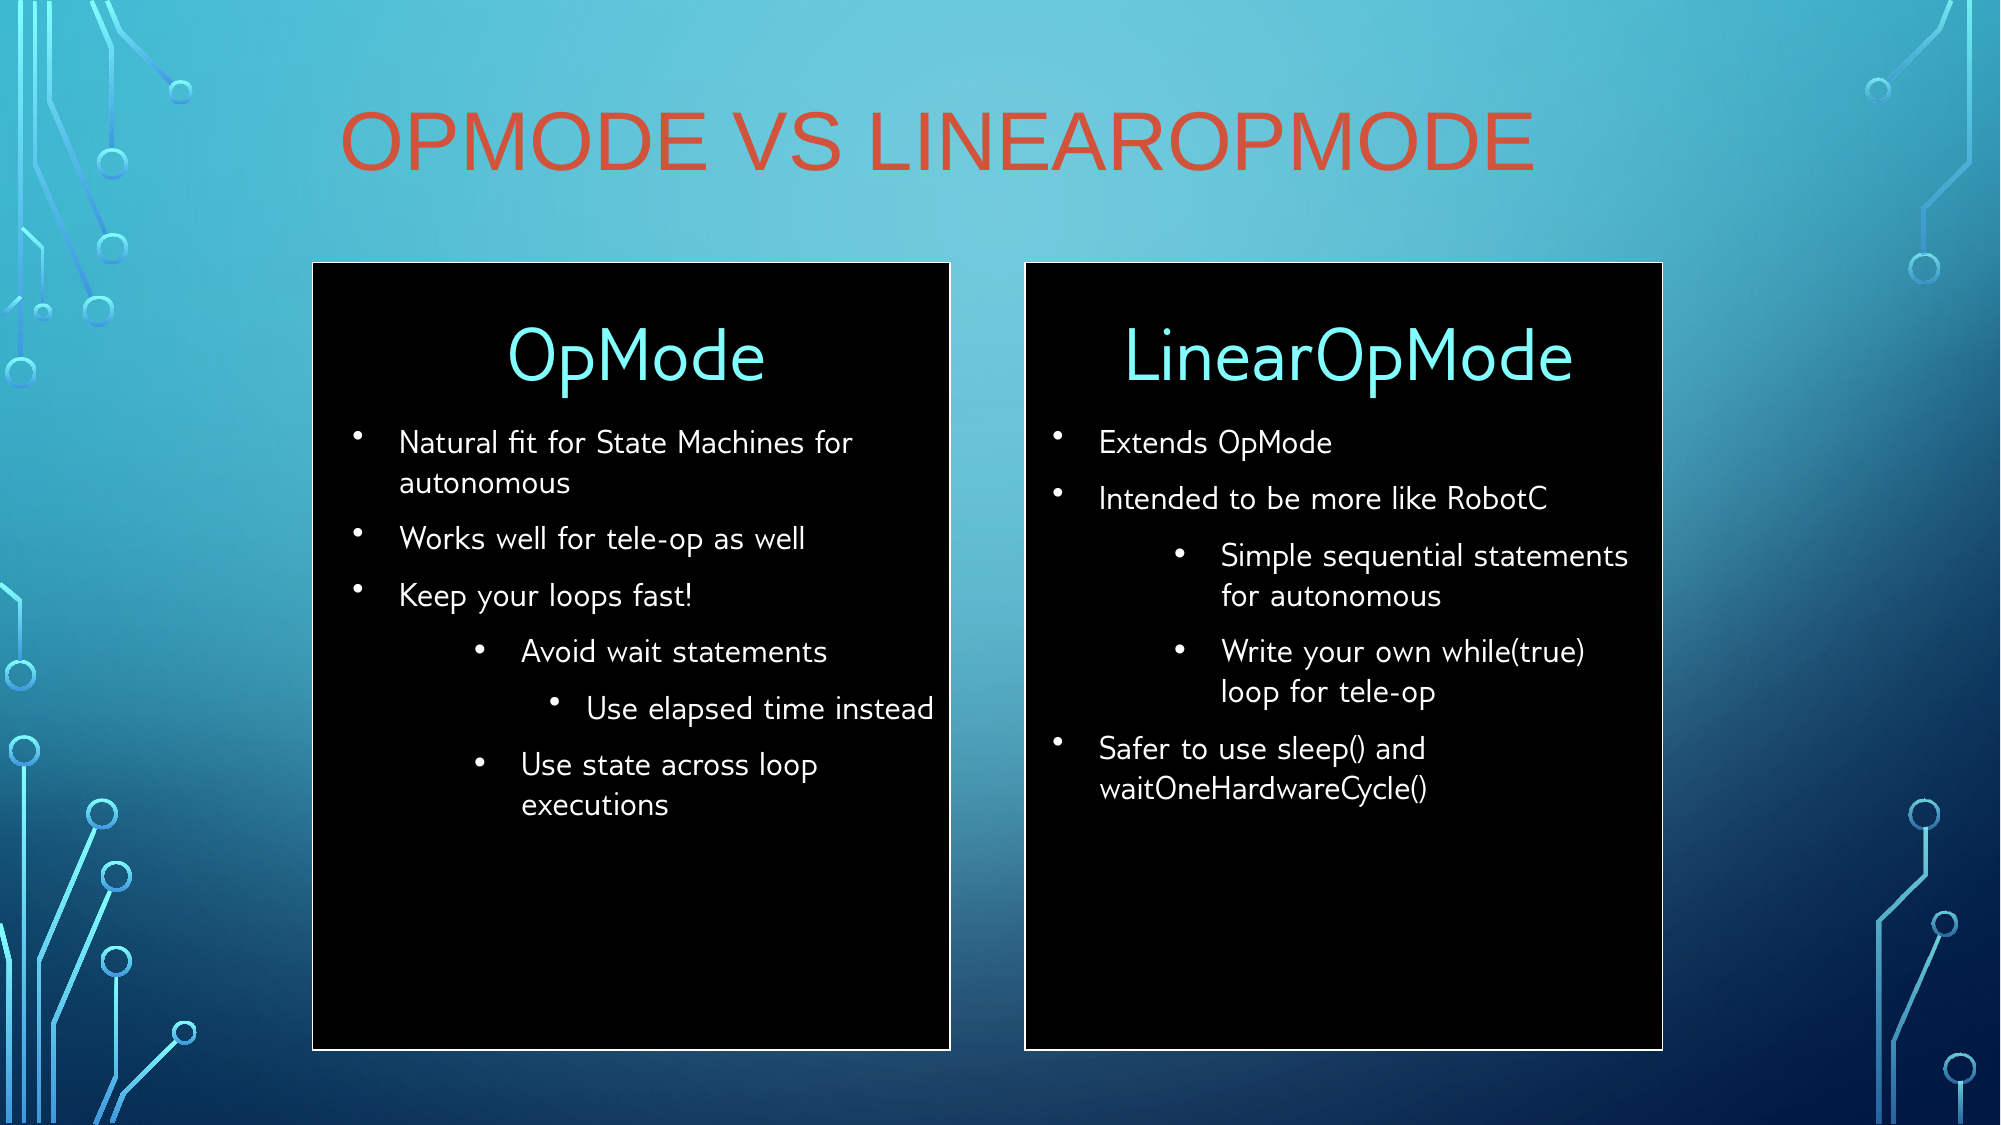

# OpMode vs LinearOpMode

OpMode
LinearOpMode
Extends OpMode
Intended to be more like RobotC
Simple sequential statements for autonomous
Write your own while(true) loop for tele-op
Safer to use sleep() and waitOneHardwareCycle()
Natural fit for State Machines for autonomous
Works well for tele-op as well
Keep your loops fast!
Avoid wait statements
Use elapsed time instead
Use state across loop executions